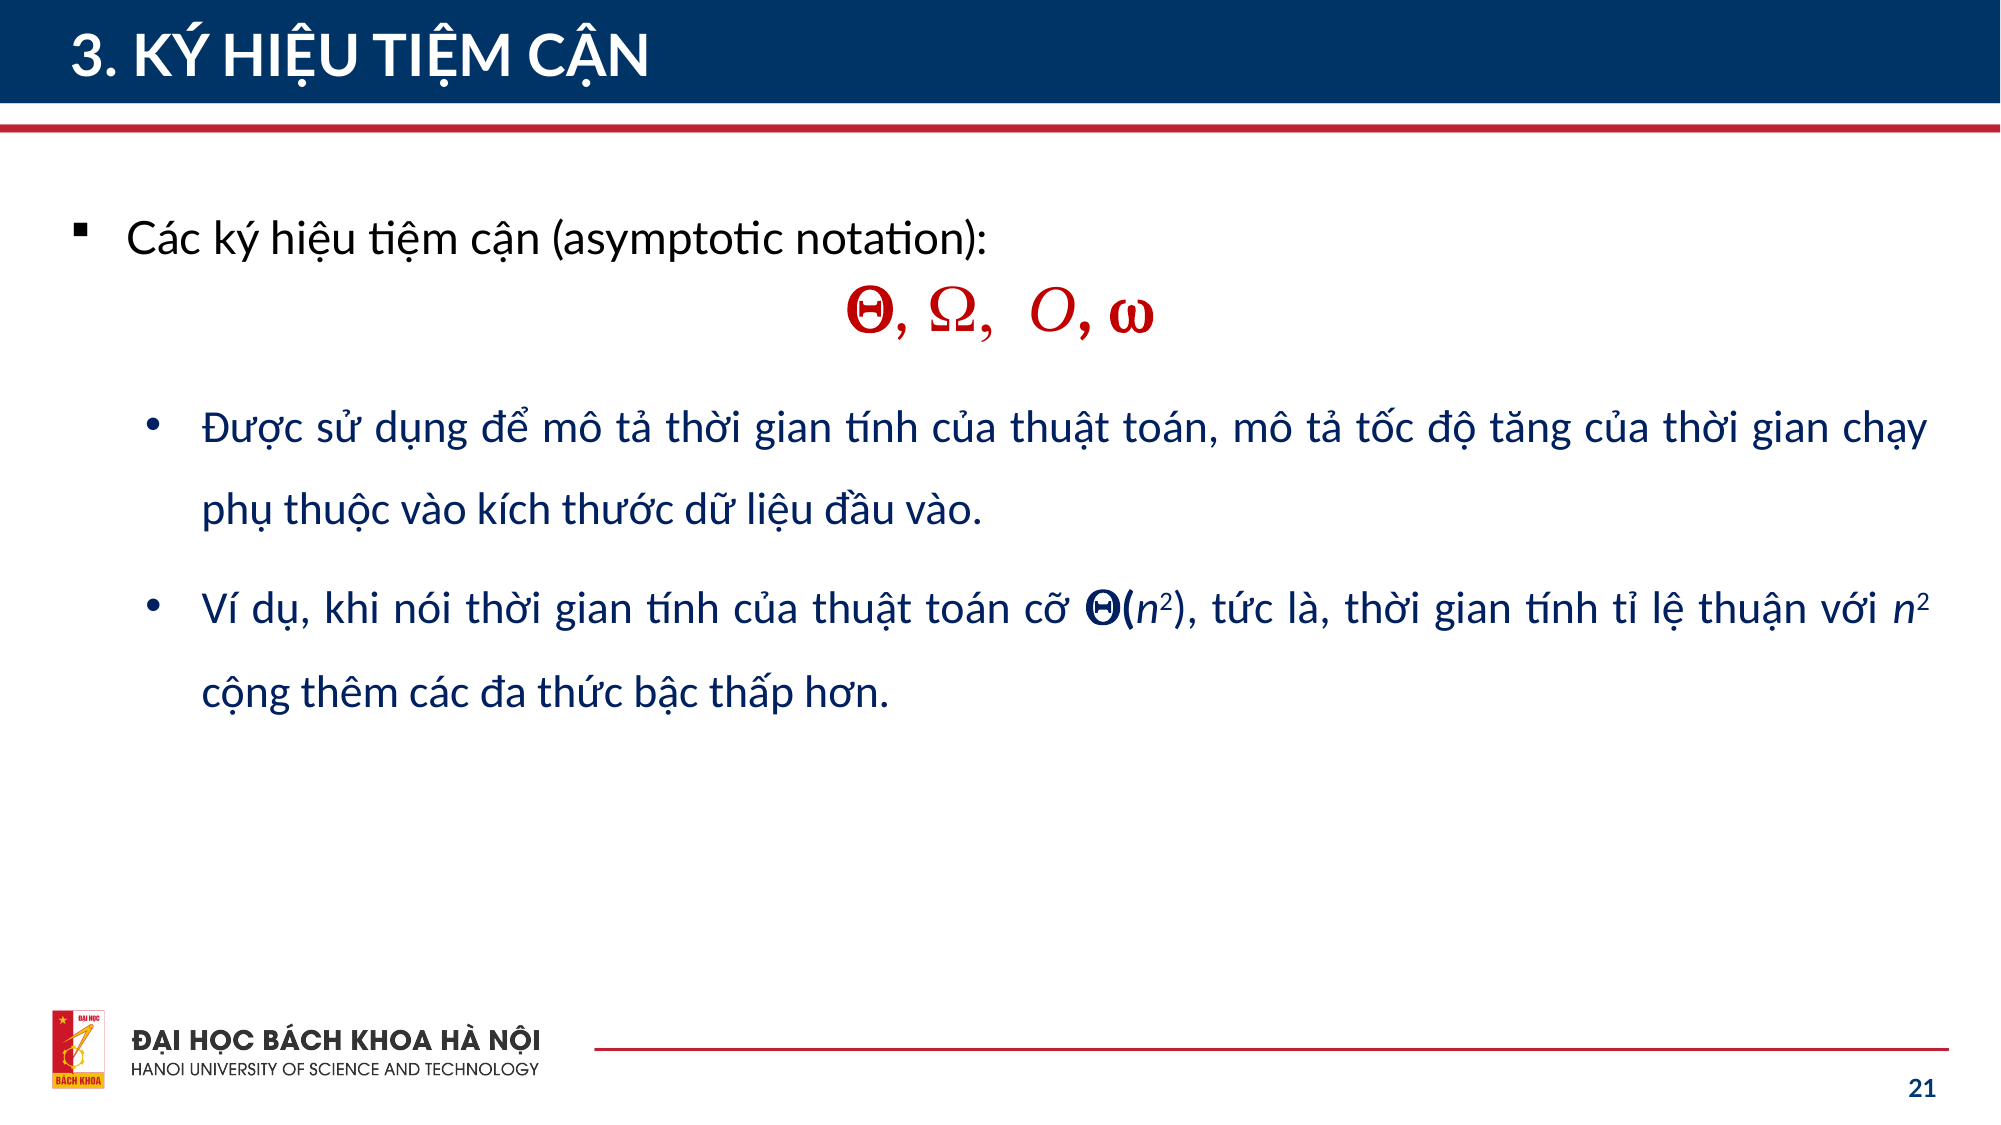

# 3. KÝ HIỆU TIỆM CẬN
Các ký hiệu tiệm cận (asymptotic notation):
Θ, Ω, O, ω
Được sử dụng để mô tả thời gian tính của thuật toán, mô tả tốc độ tăng của thời gian chạy phụ thuộc vào kích thước dữ liệu đầu vào.
Ví dụ, khi nói thời gian tính của thuật toán cỡ Θ(n2), tức là, thời gian tính tỉ lệ thuận với n2 cộng thêm các đa thức bậc thấp hơn.

21